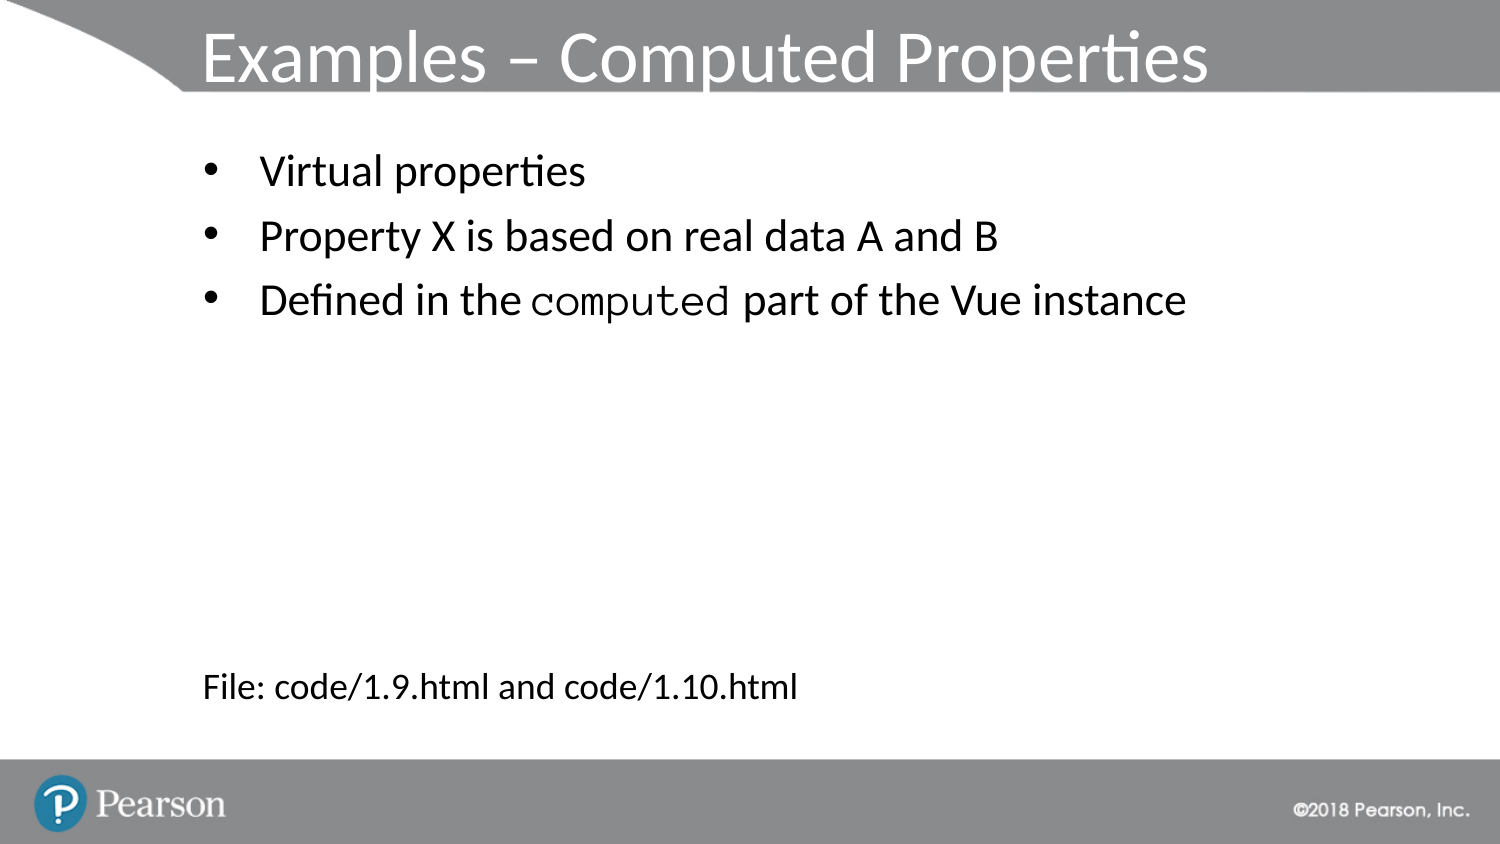

# Examples – Computed Properties
Virtual properties
Property X is based on real data A and B
Defined in the computed part of the Vue instance

File: code/1.9.html and code/1.10.html